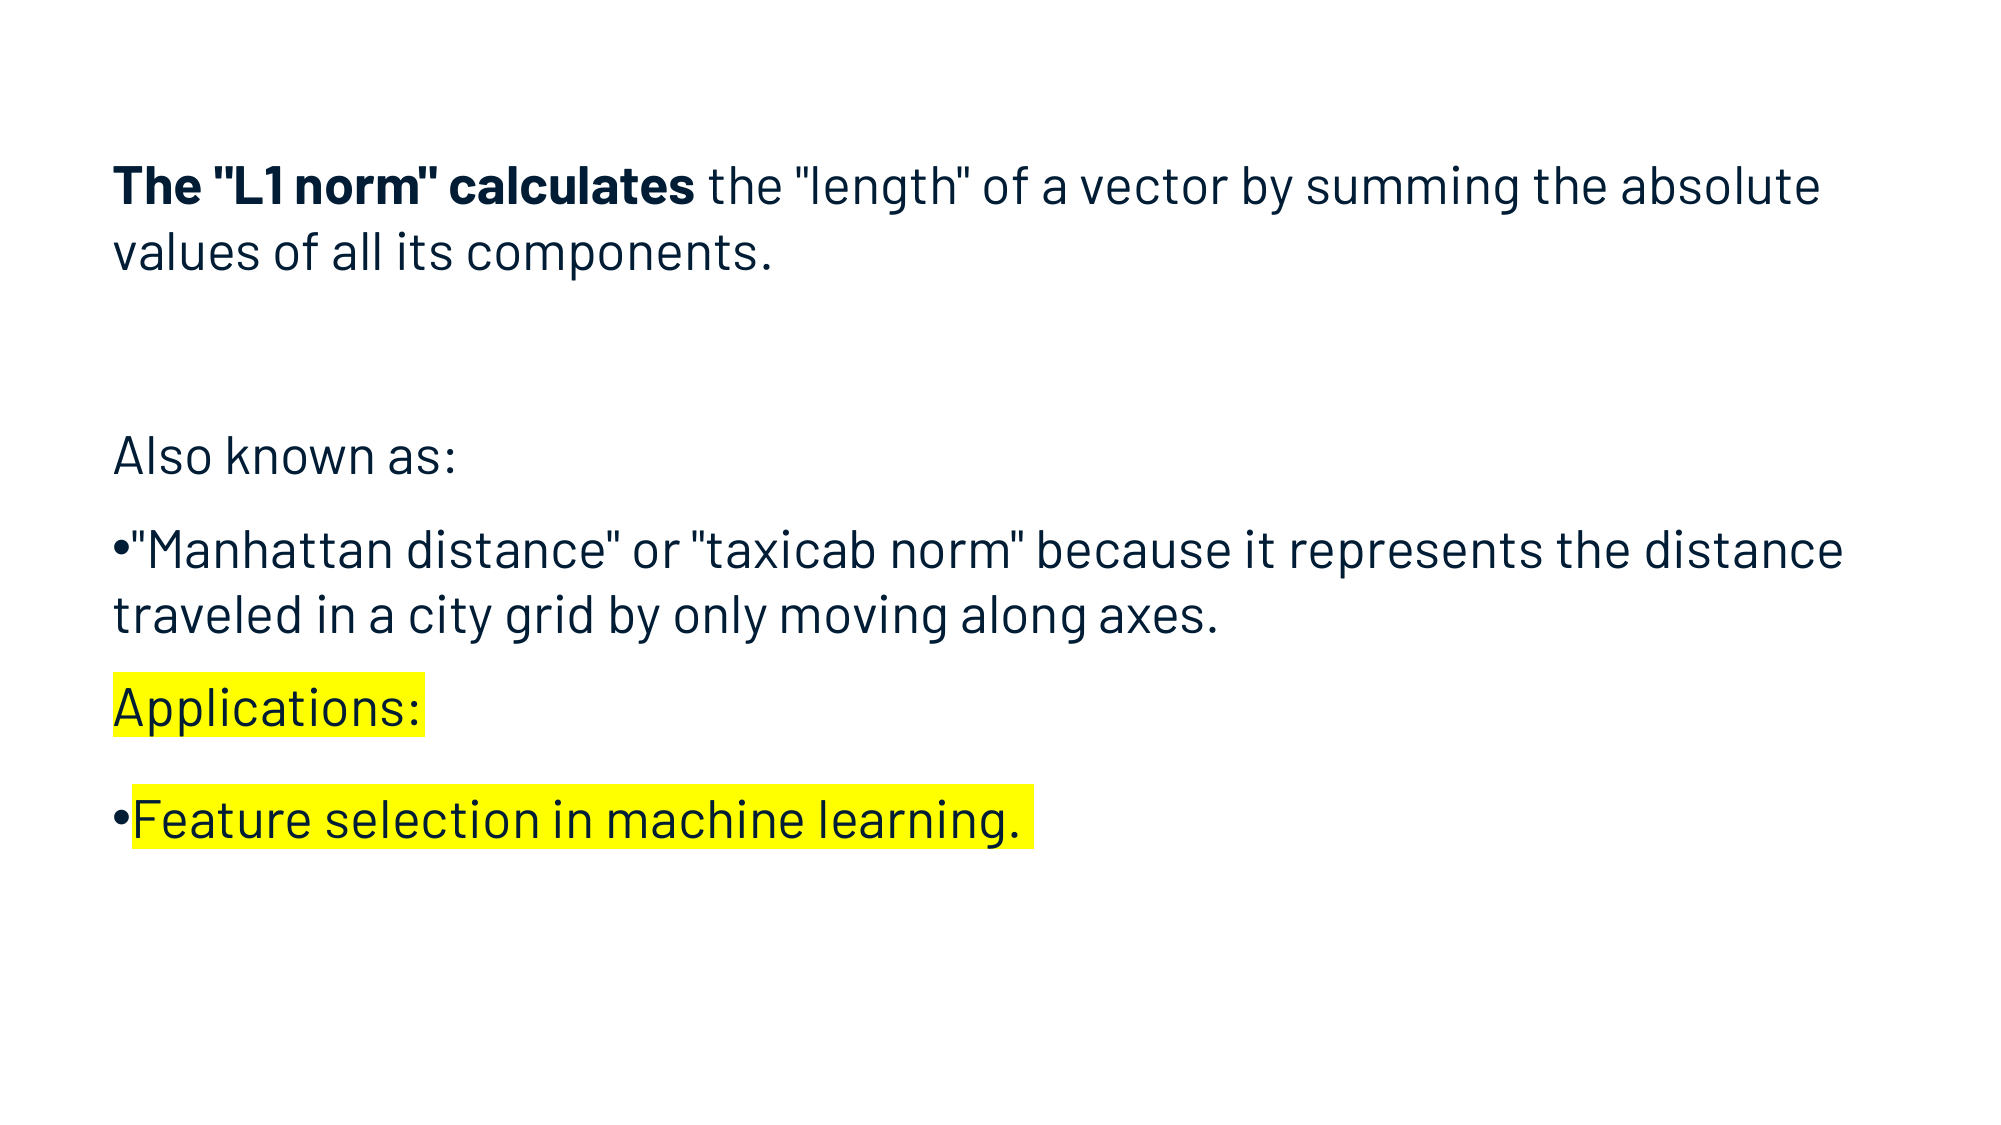

The "L1 norm" calculates the "length" of a vector by summing the absolute values of all its components.

Also known as:
"Manhattan distance" or "taxicab norm" because it represents the distance traveled in a city grid by only moving along axes.
Applications:
Feature selection in machine learning.